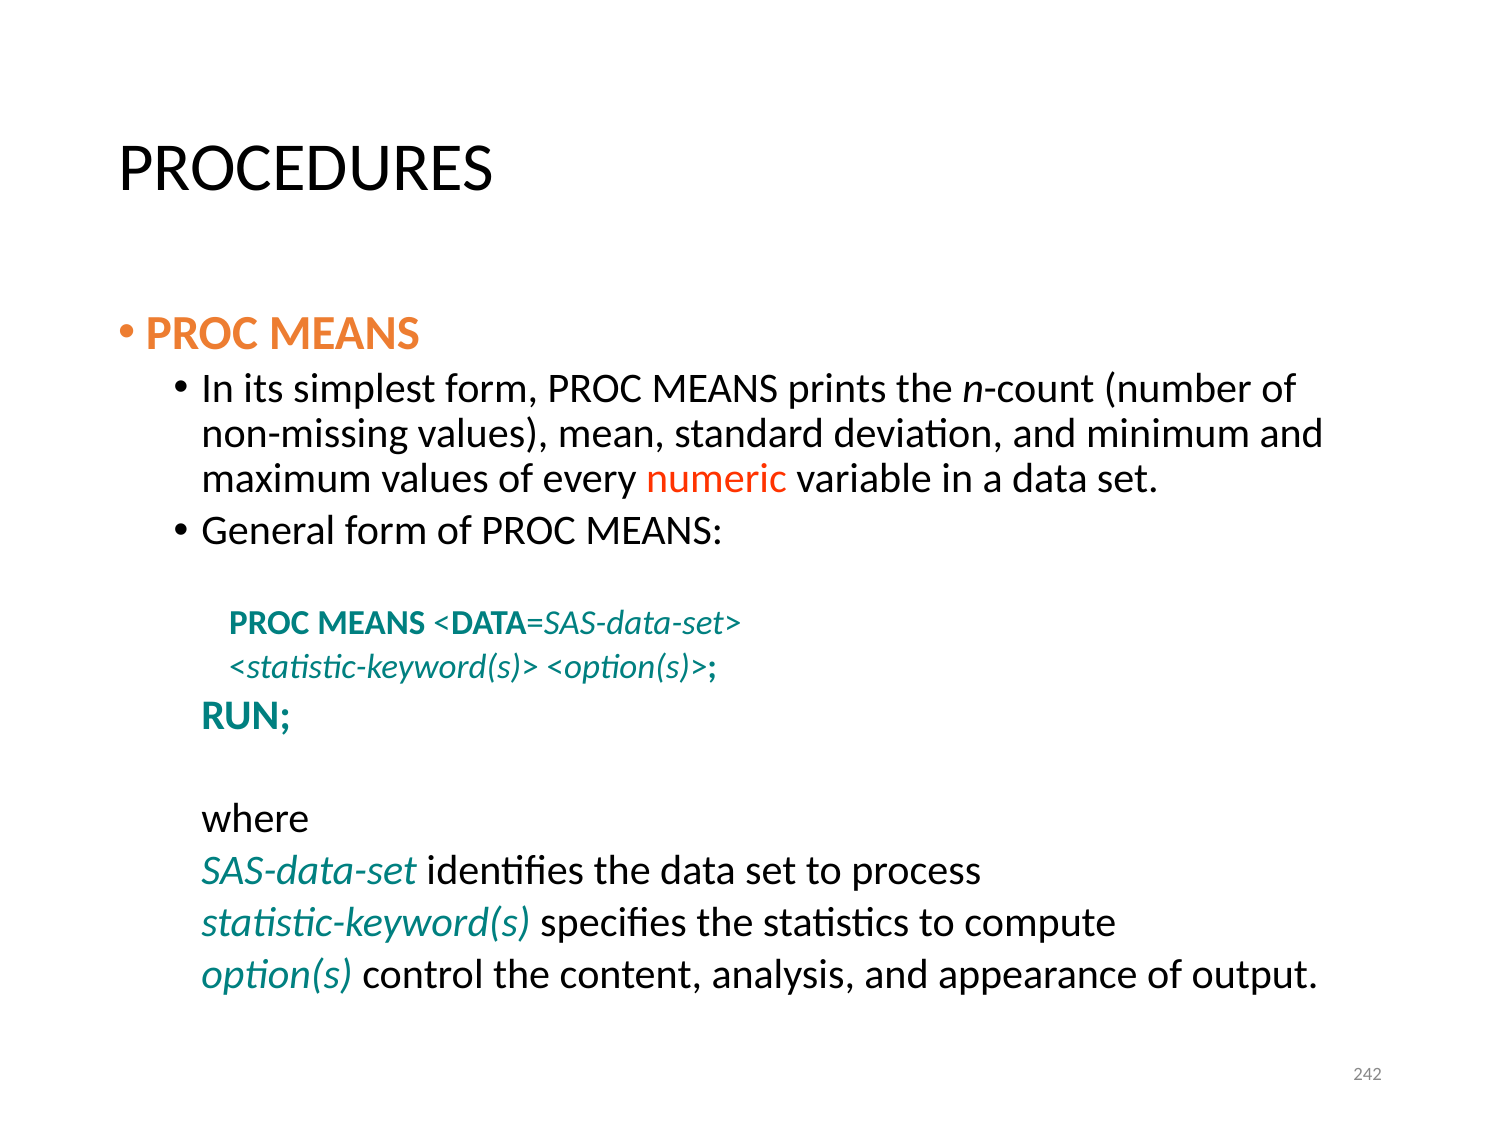

# PROCEDURES
PROC MEANS
In its simplest form, PROC MEANS prints the n-count (number of non-missing values), mean, standard deviation, and minimum and maximum values of every numeric variable in a data set.
General form of PROC MEANS:

PROC MEANS <DATA=SAS-data-set>
<statistic-keyword(s)> <option(s)>;
		RUN;

		where
		SAS-data-set identifies the data set to process
		statistic-keyword(s) specifies the statistics to compute
		option(s) control the content, analysis, and appearance of output.

242